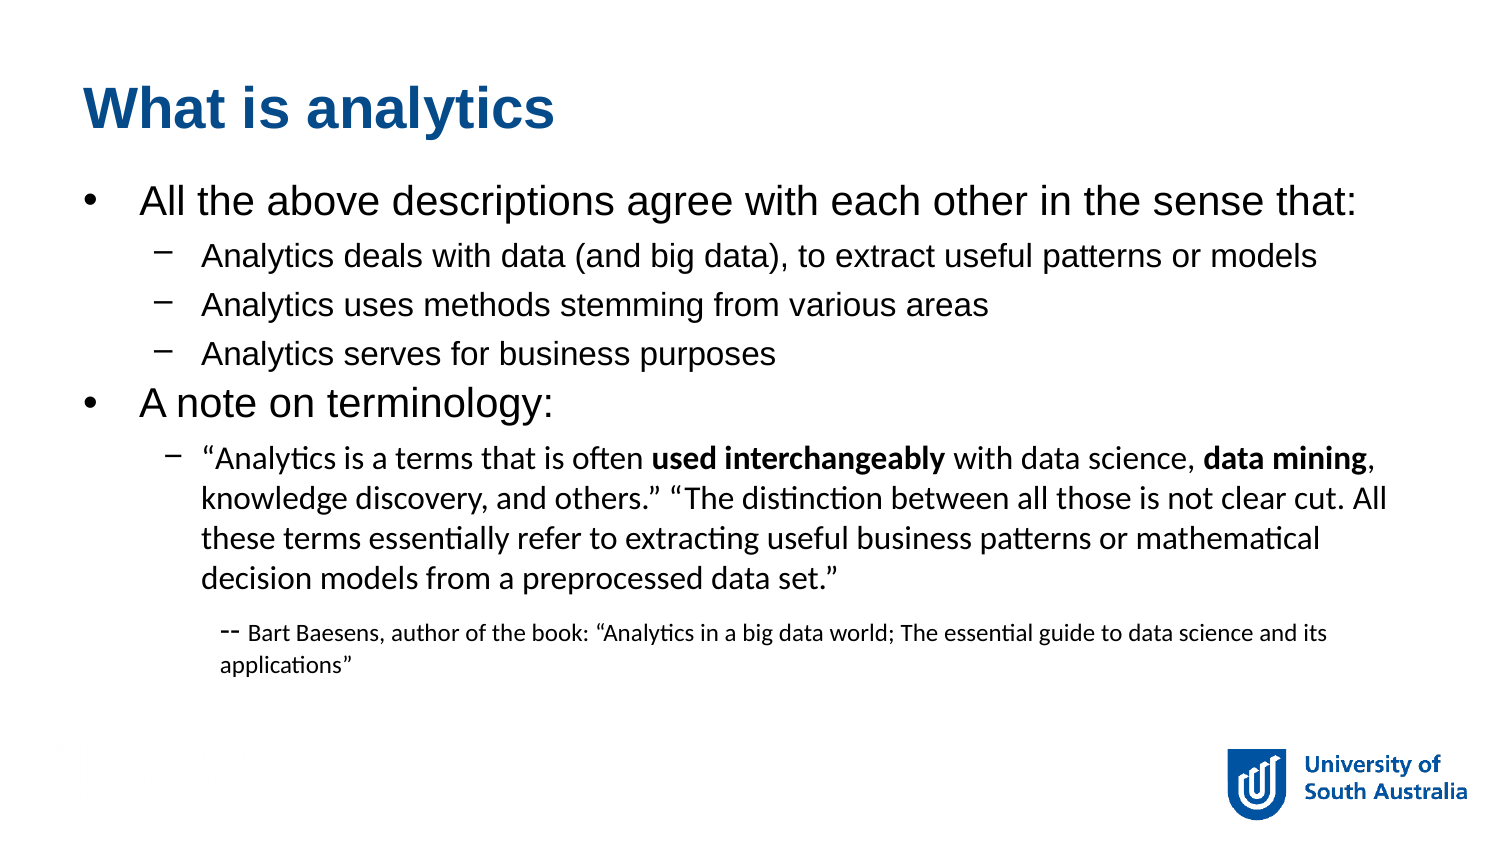

What is analytics
All the above descriptions agree with each other in the sense that:
Analytics deals with data (and big data), to extract useful patterns or models
Analytics uses methods stemming from various areas
Analytics serves for business purposes
A note on terminology:
“Analytics is a terms that is often used interchangeably with data science, data mining, knowledge discovery, and others.” “The distinction between all those is not clear cut. All these terms essentially refer to extracting useful business patterns or mathematical decision models from a preprocessed data set.”
-- Bart Baesens, author of the book: “Analytics in a big data world; The essential guide to data science and its applications”